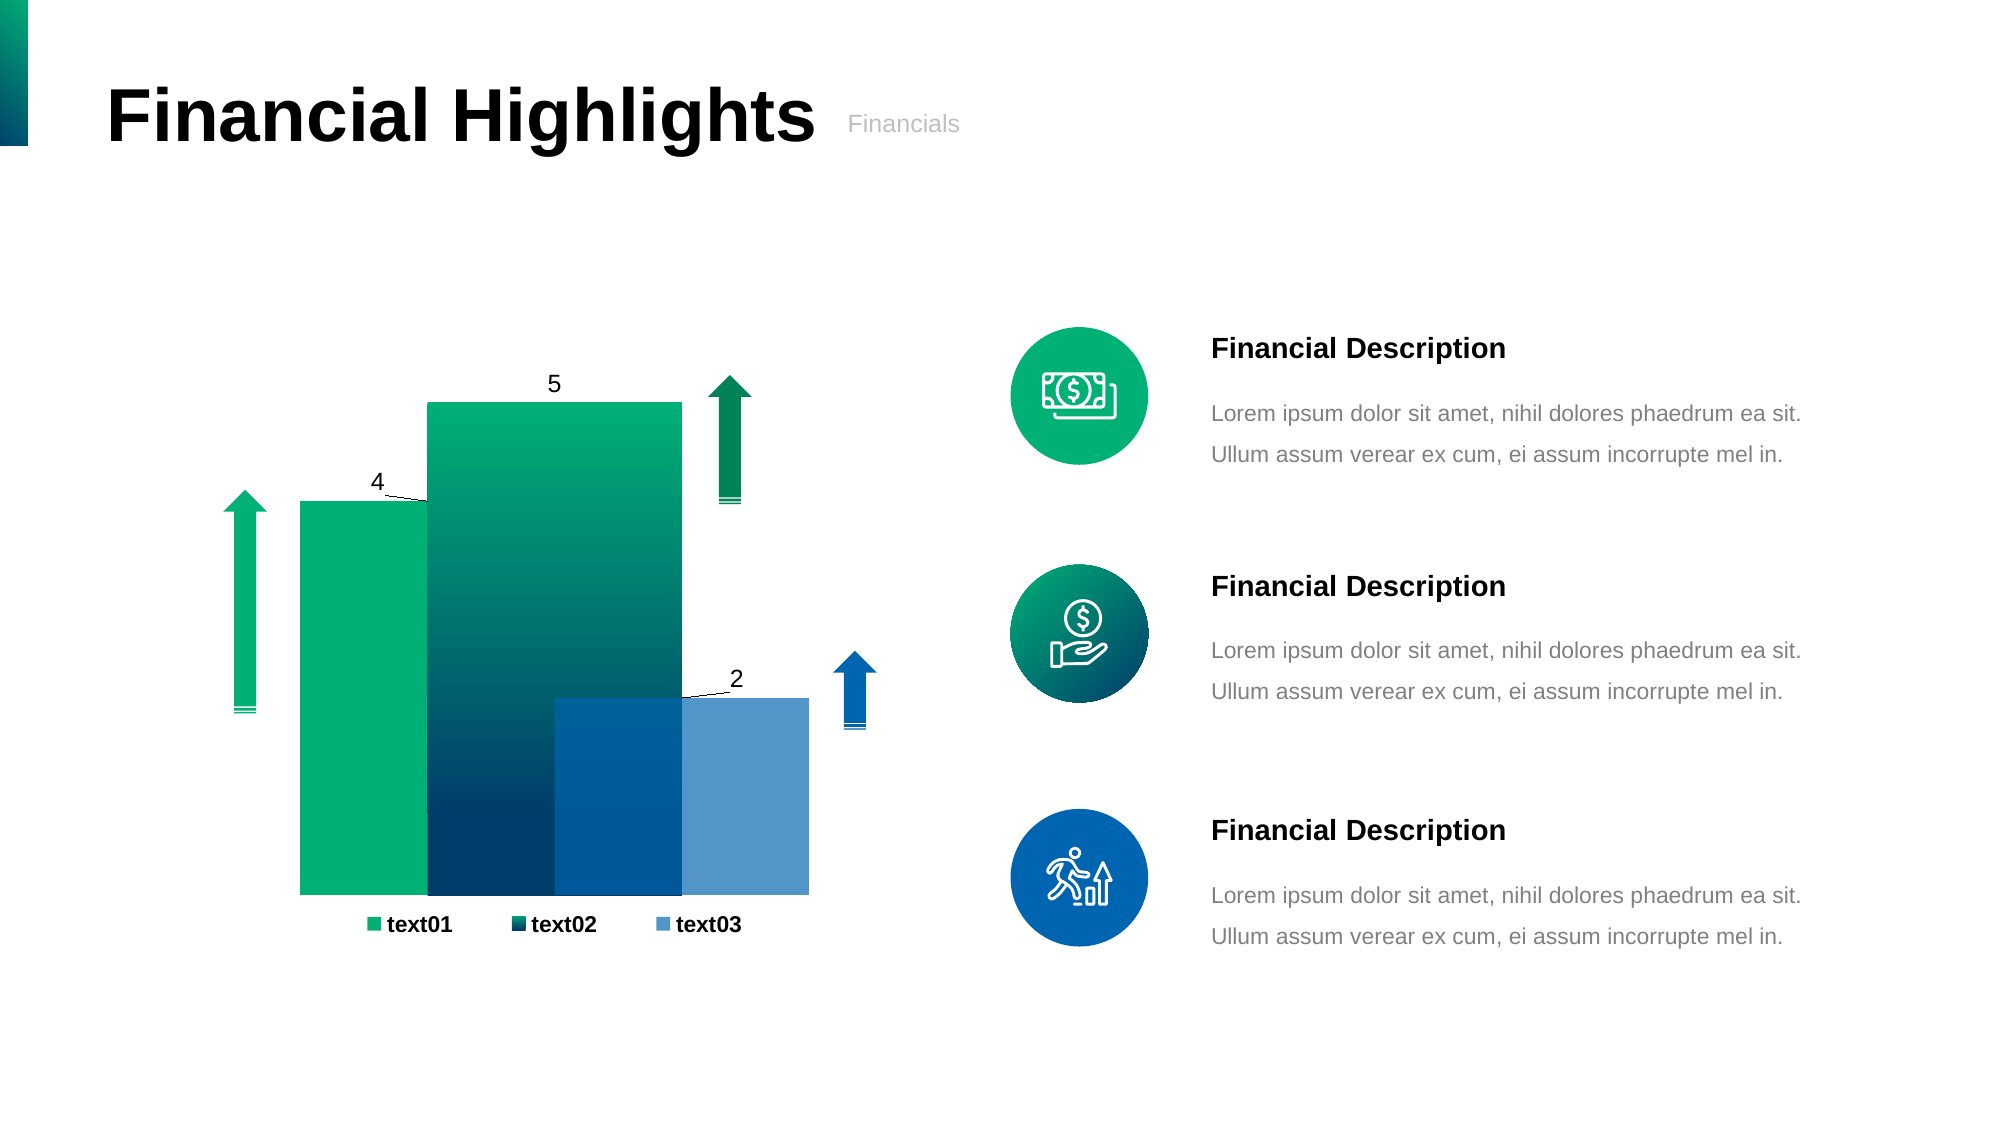

Financial Highlights
Financials

### Chart

| Category | text01 | text02 | text03 |
|---|---|---|---|
| text01 | 4.0 | 5.0 | 2.0 |
Financial Description
Lorem ipsum dolor sit amet, nihil dolores phaedrum ea sit. Ullum assum verear ex cum, ei assum incorrupte mel in.

Financial Description
Lorem ipsum dolor sit amet, nihil dolores phaedrum ea sit. Ullum assum verear ex cum, ei assum incorrupte mel in.

Financial Description
Lorem ipsum dolor sit amet, nihil dolores phaedrum ea sit. Ullum assum verear ex cum, ei assum incorrupte mel in.